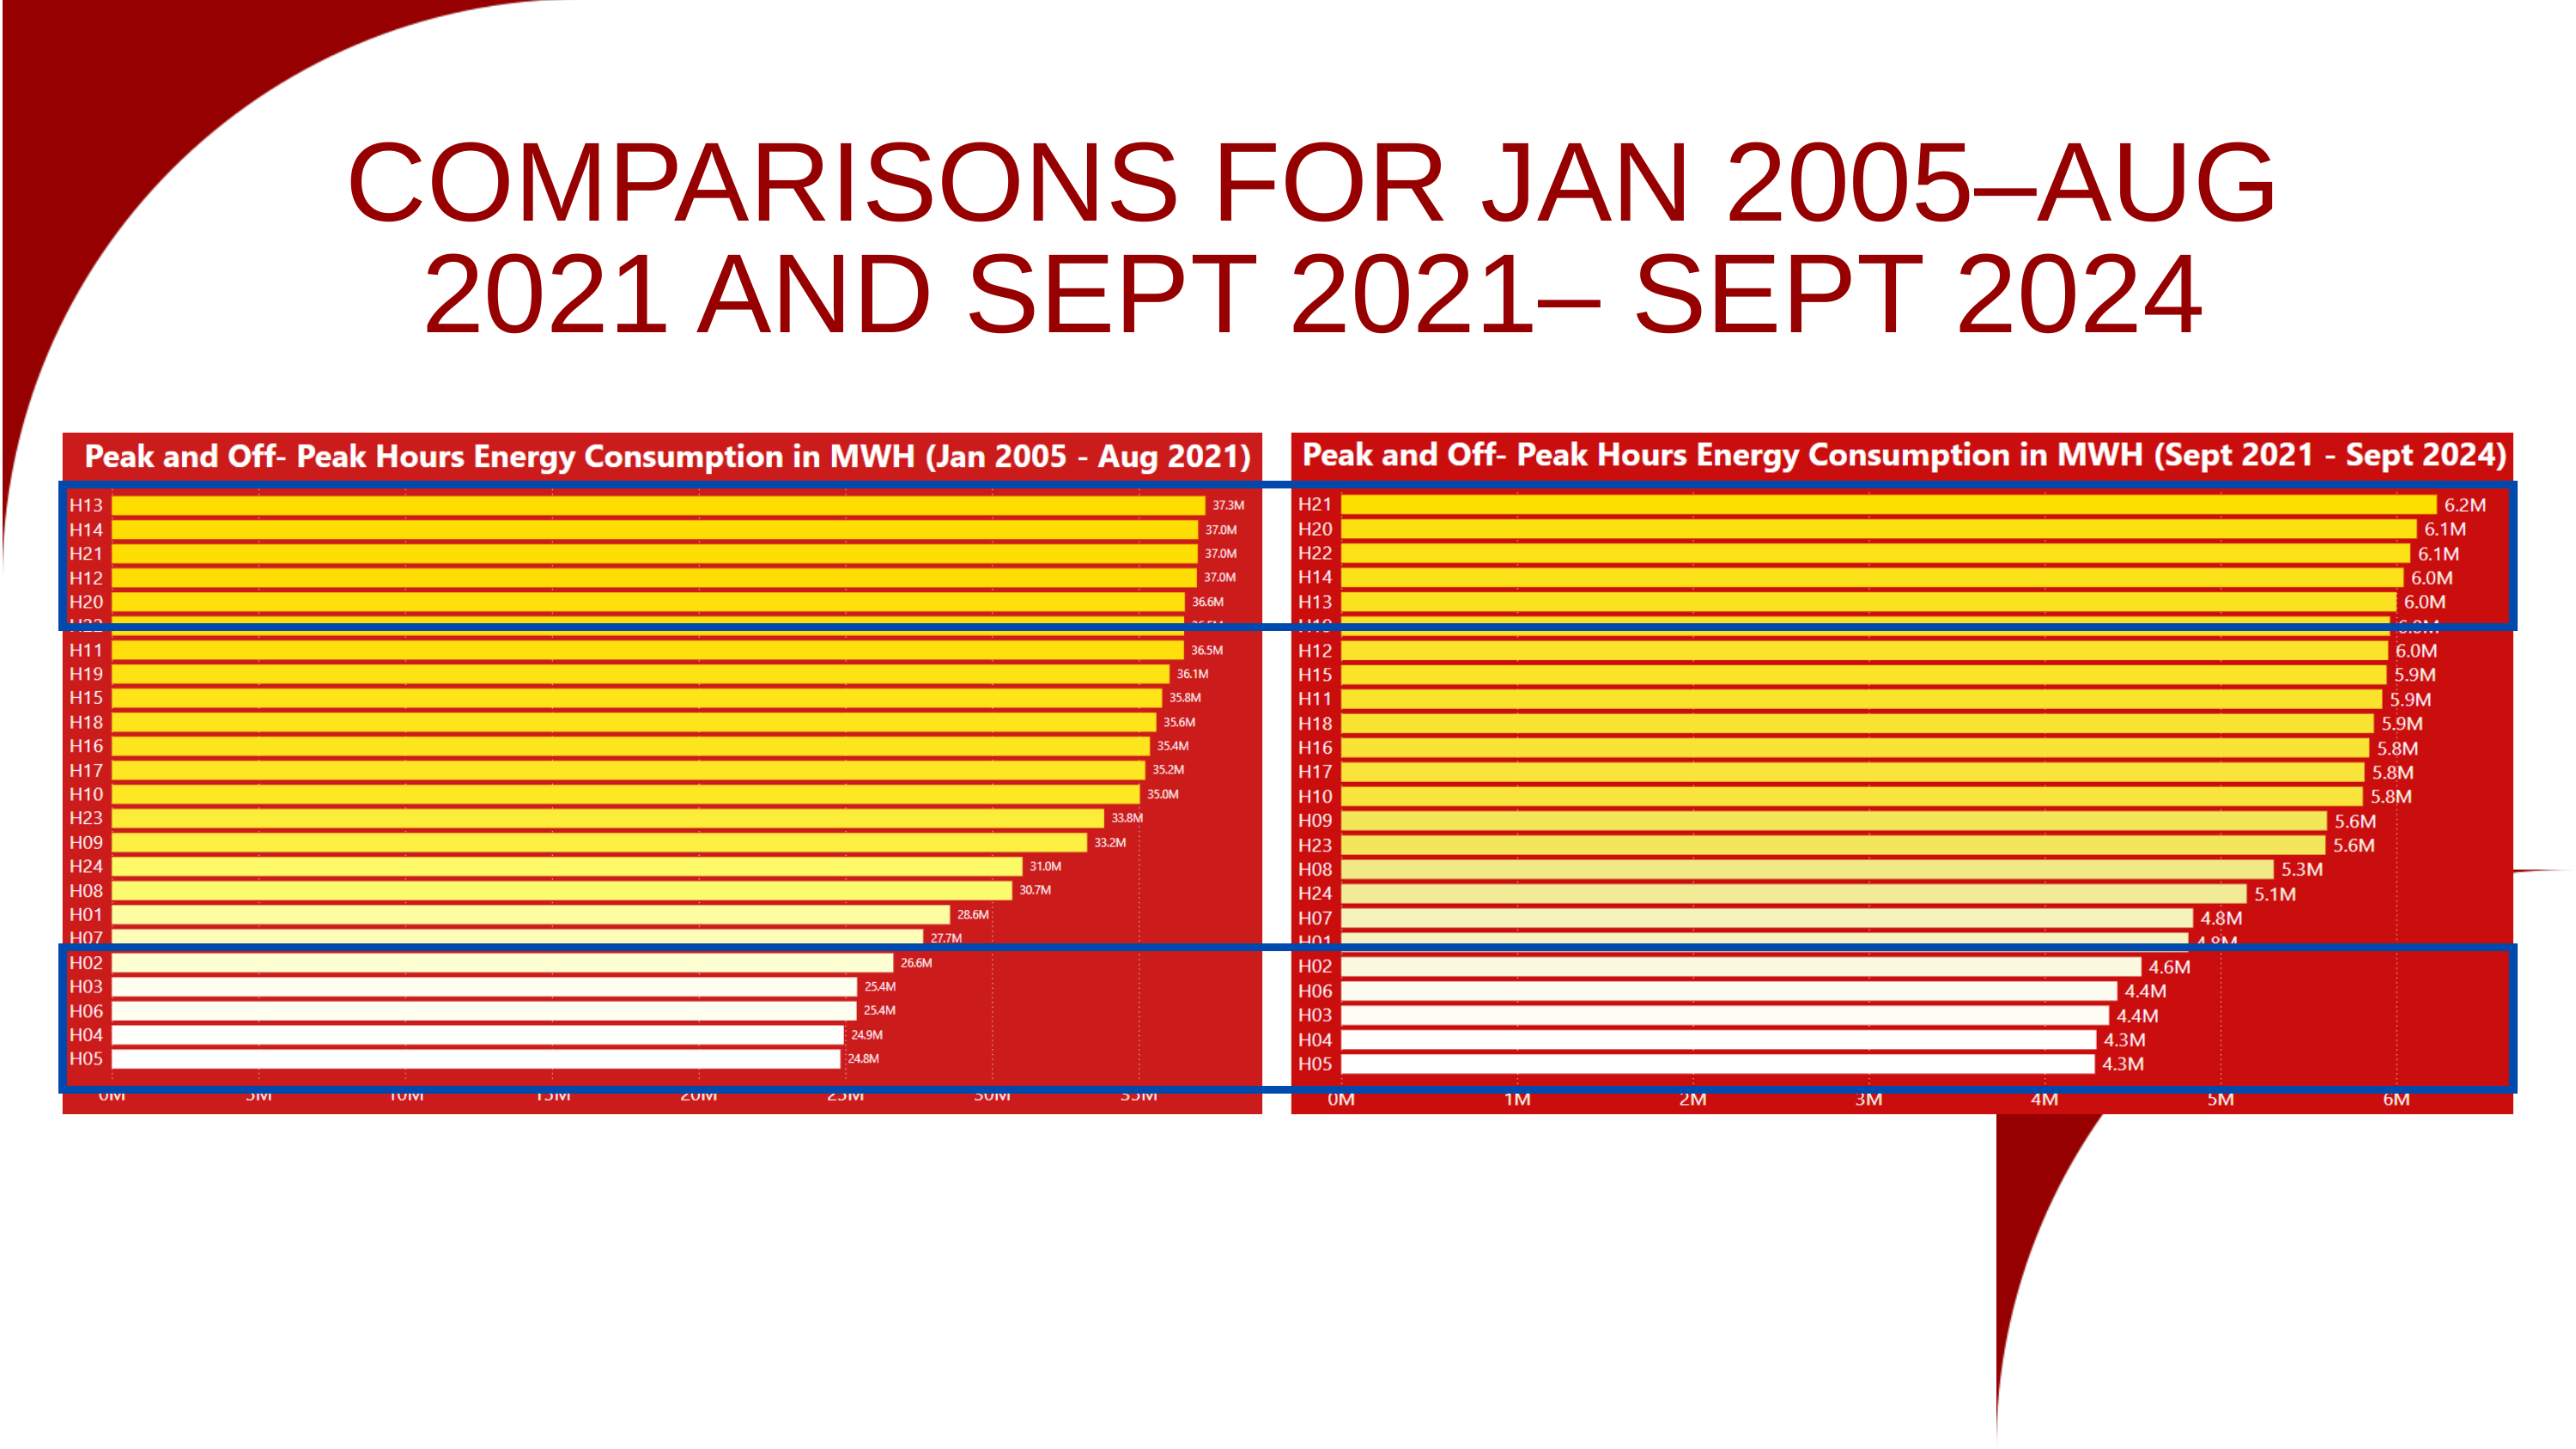

COMPARISONS FOR JAN 2005–AUG 2021 AND SEPT 2021– SEPT 2024